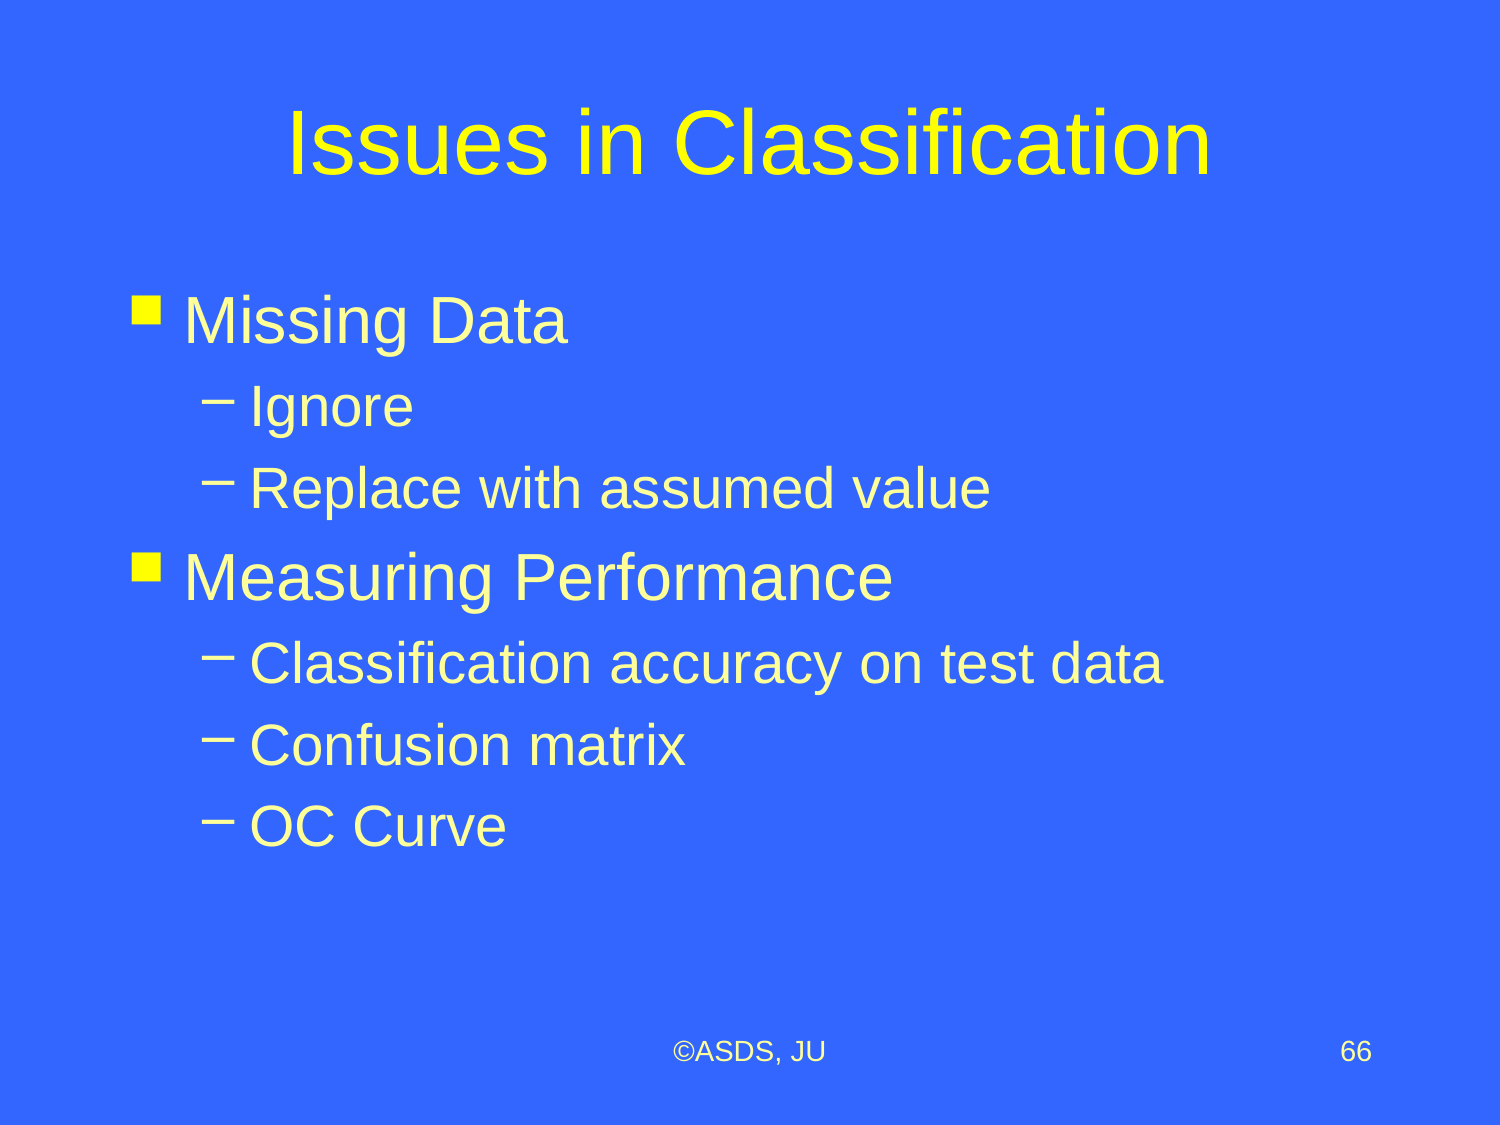

# Issues in Classification
Missing Data
Ignore
Replace with assumed value
Measuring Performance
Classification accuracy on test data
Confusion matrix
OC Curve

©ASDS, JU
66